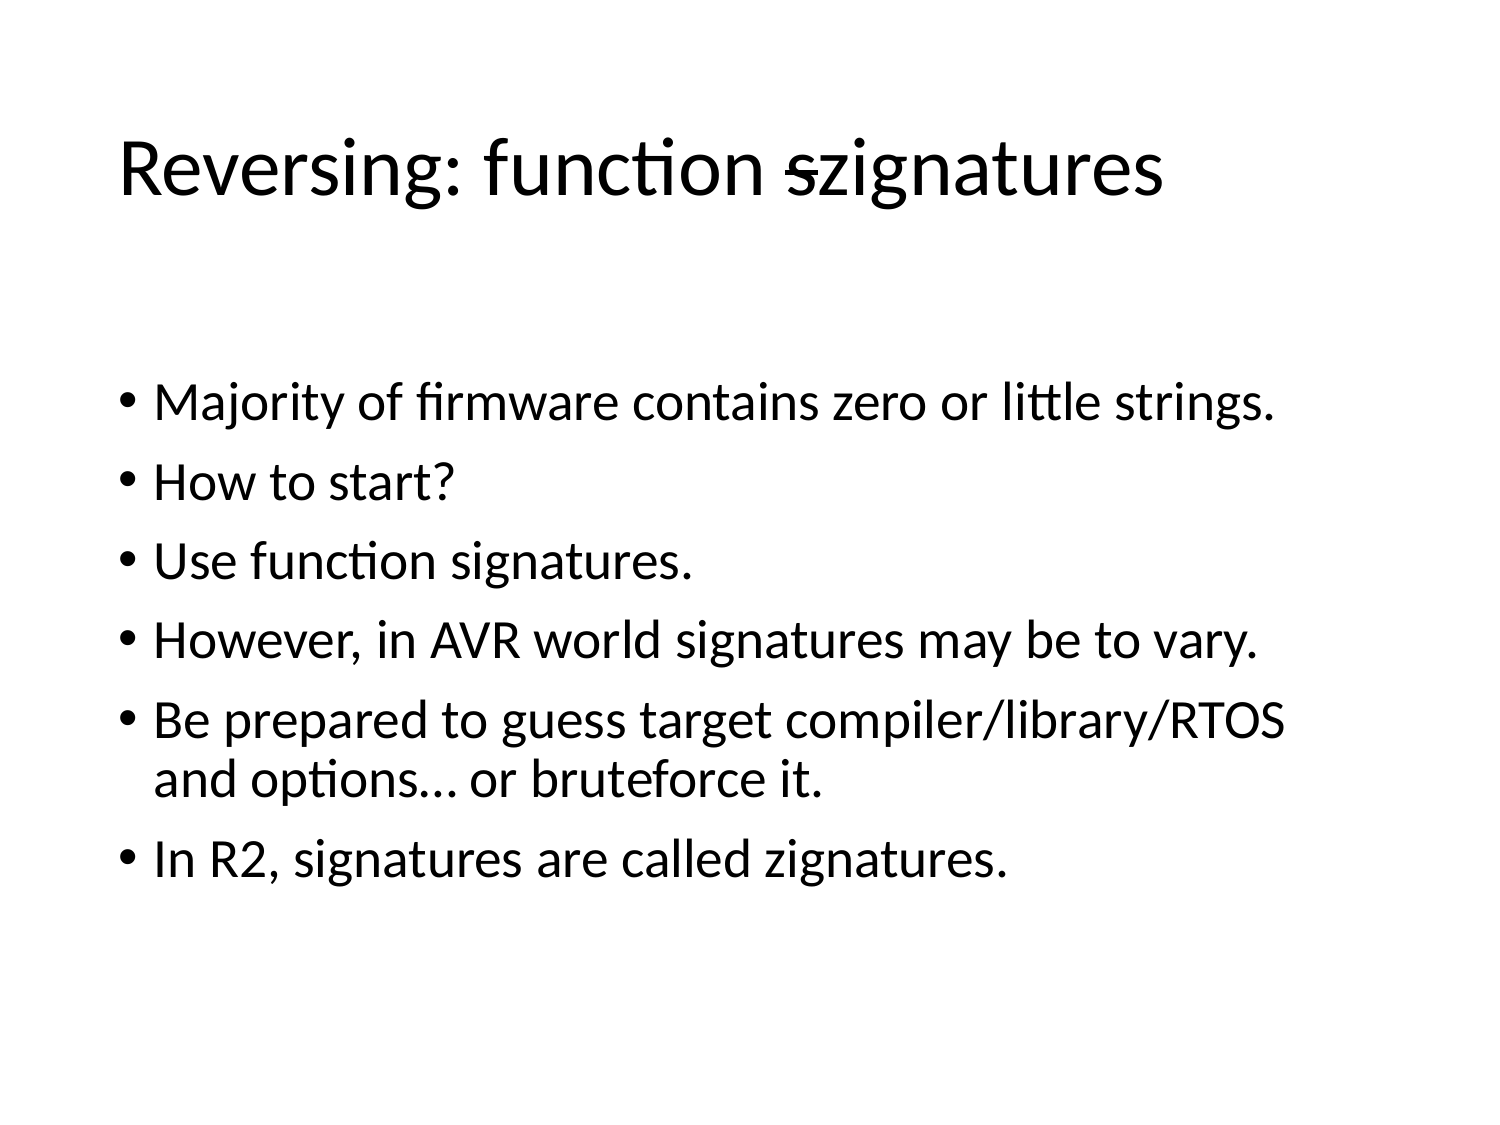

# Reversing: function szignatures
Majority of firmware contains zero or little strings.
How to start?
Use function signatures.
However, in AVR world signatures may be to vary.
Be prepared to guess target compiler/library/RTOS and options… or bruteforce it.
In R2, signatures are called zignatures.